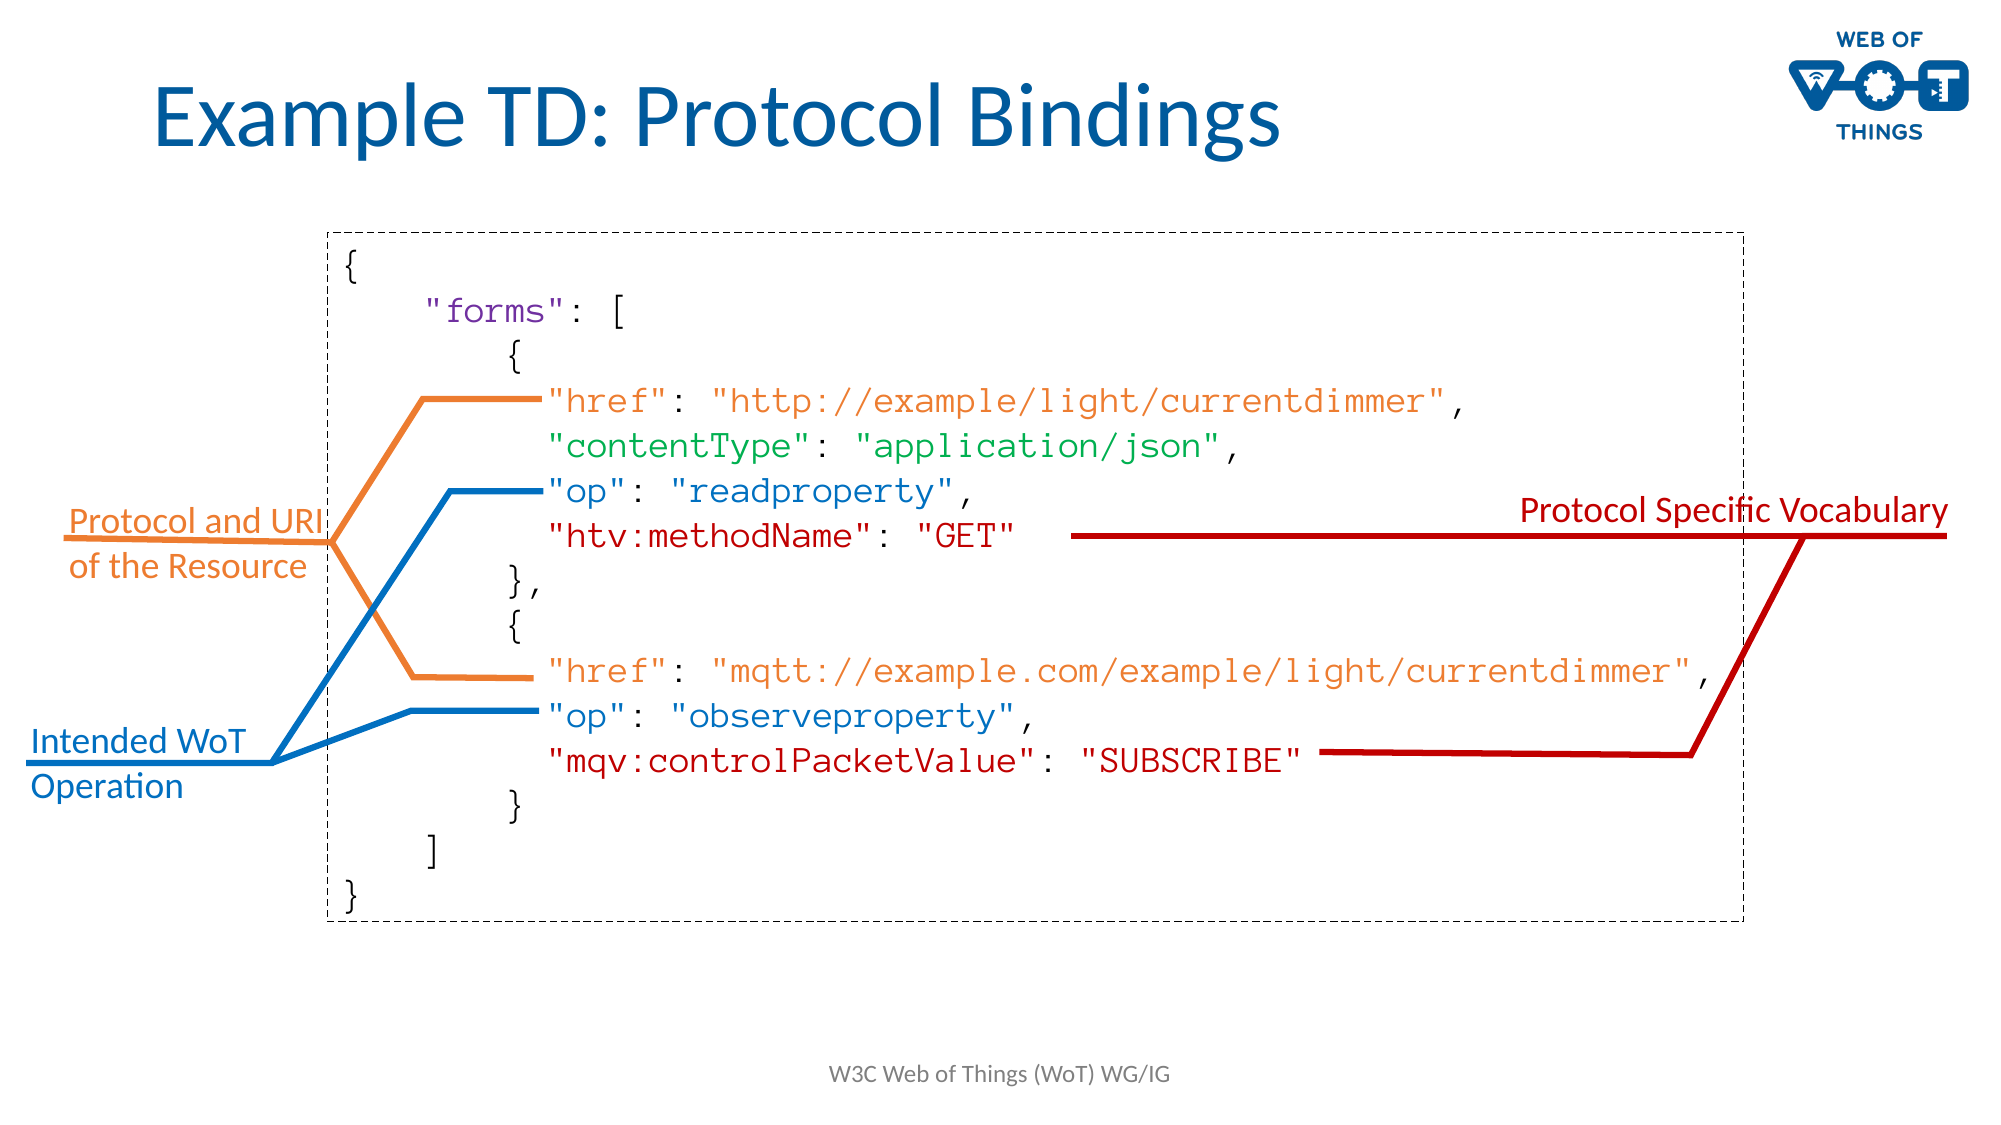

# Example TD: Protocol Bindings
{
    "forms": [
        {
          "href": "http://example/light/currentdimmer",
          "contentType": "application/json",
          "op": "readproperty",
          "htv:methodName": "GET"
        },
        {
          "href": "mqtt://example.com/example/light/currentdimmer",
          "op": "observeproperty",
          "mqv:controlPacketValue": "SUBSCRIBE"
        }
    ]
}

Protocol Specific Vocabulary

Protocol and URI
of the Resource

Intended WoT
Operation

W3C Web of Things (WoT) WG/IG
12